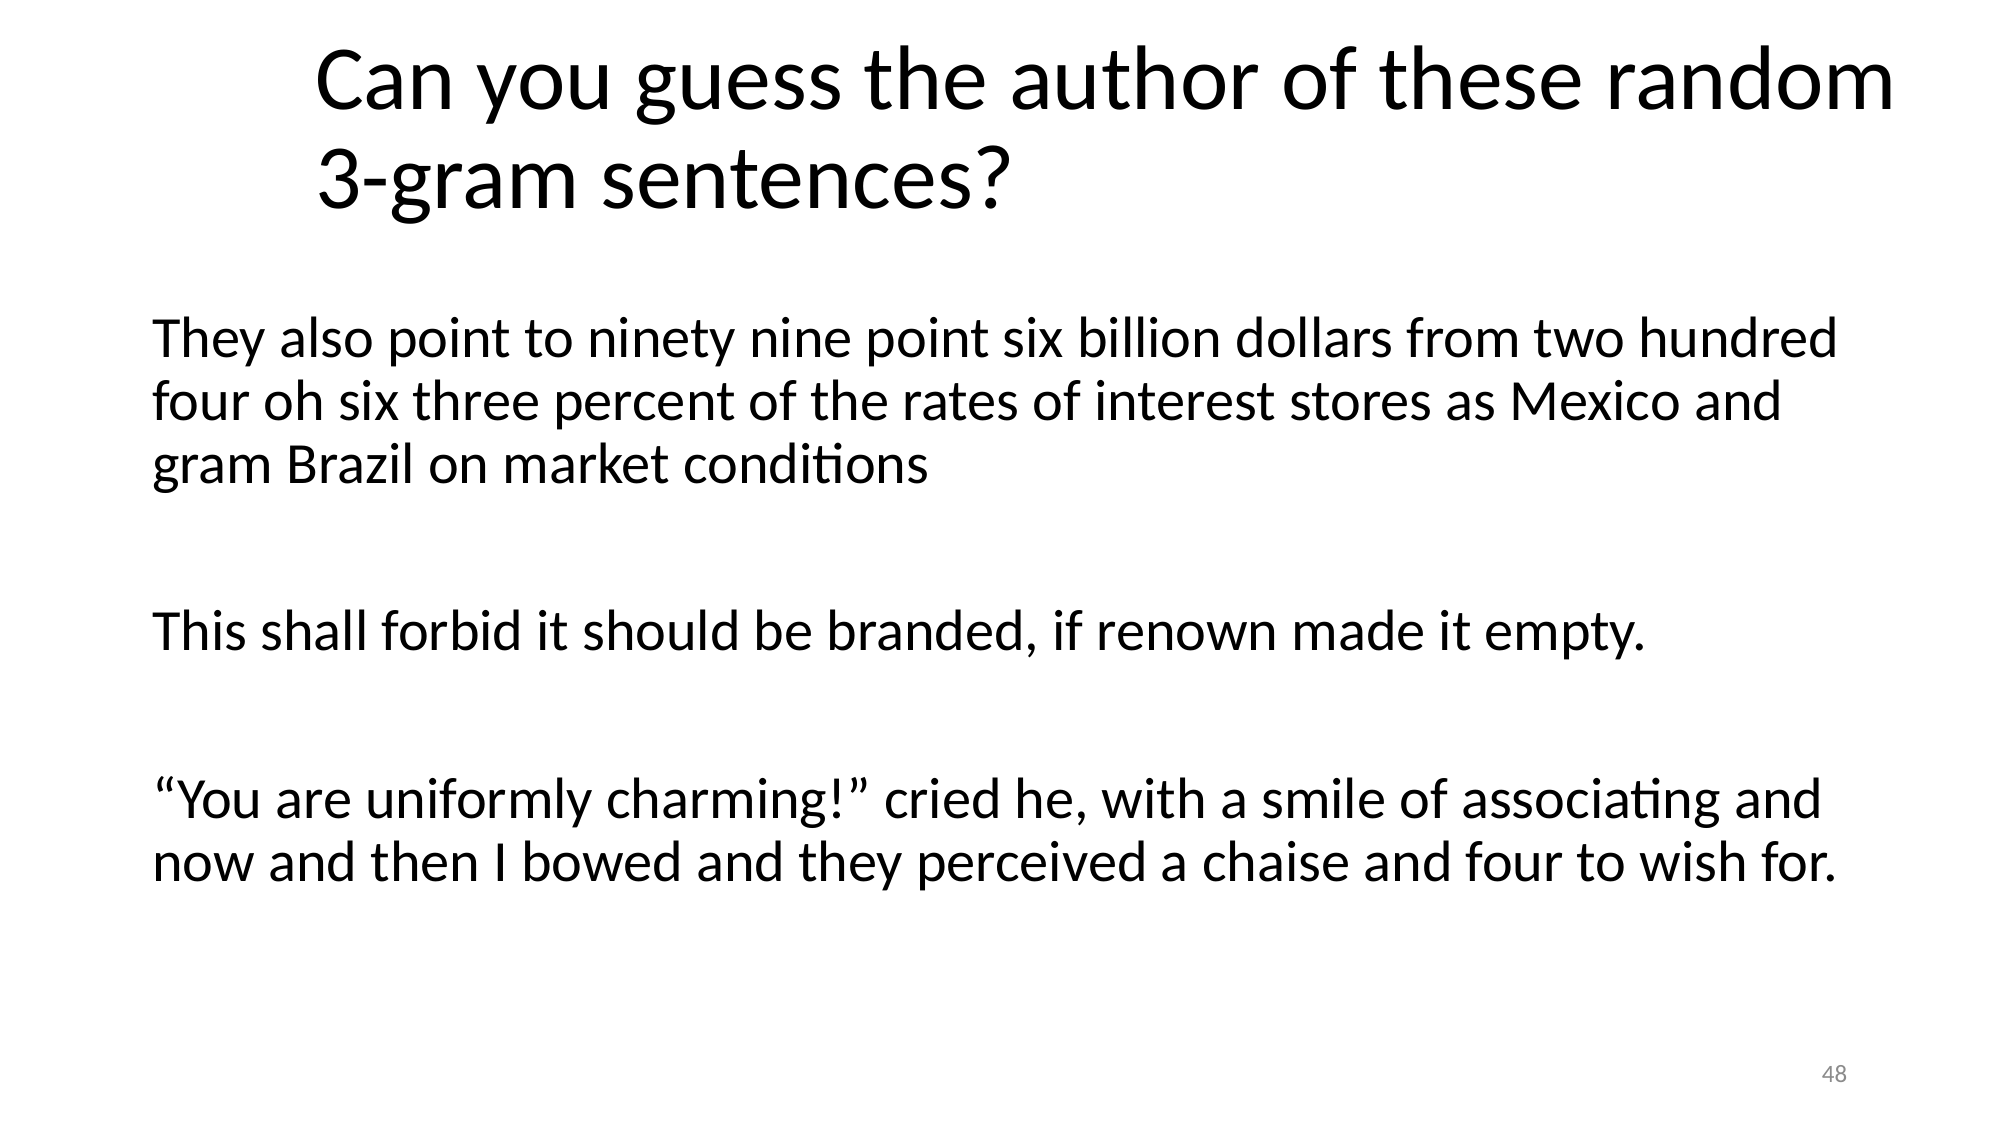

# Can you guess the author of these random 3-gram sentences?
They also point to ninety nine point six billion dollars from two hundred four oh six three percent of the rates of interest stores as Mexico and gram Brazil on market conditions

This shall forbid it should be branded, if renown made it empty.

“You are uniformly charming!” cried he, with a smile of associating and now and then I bowed and they perceived a chaise and four to wish for.

48